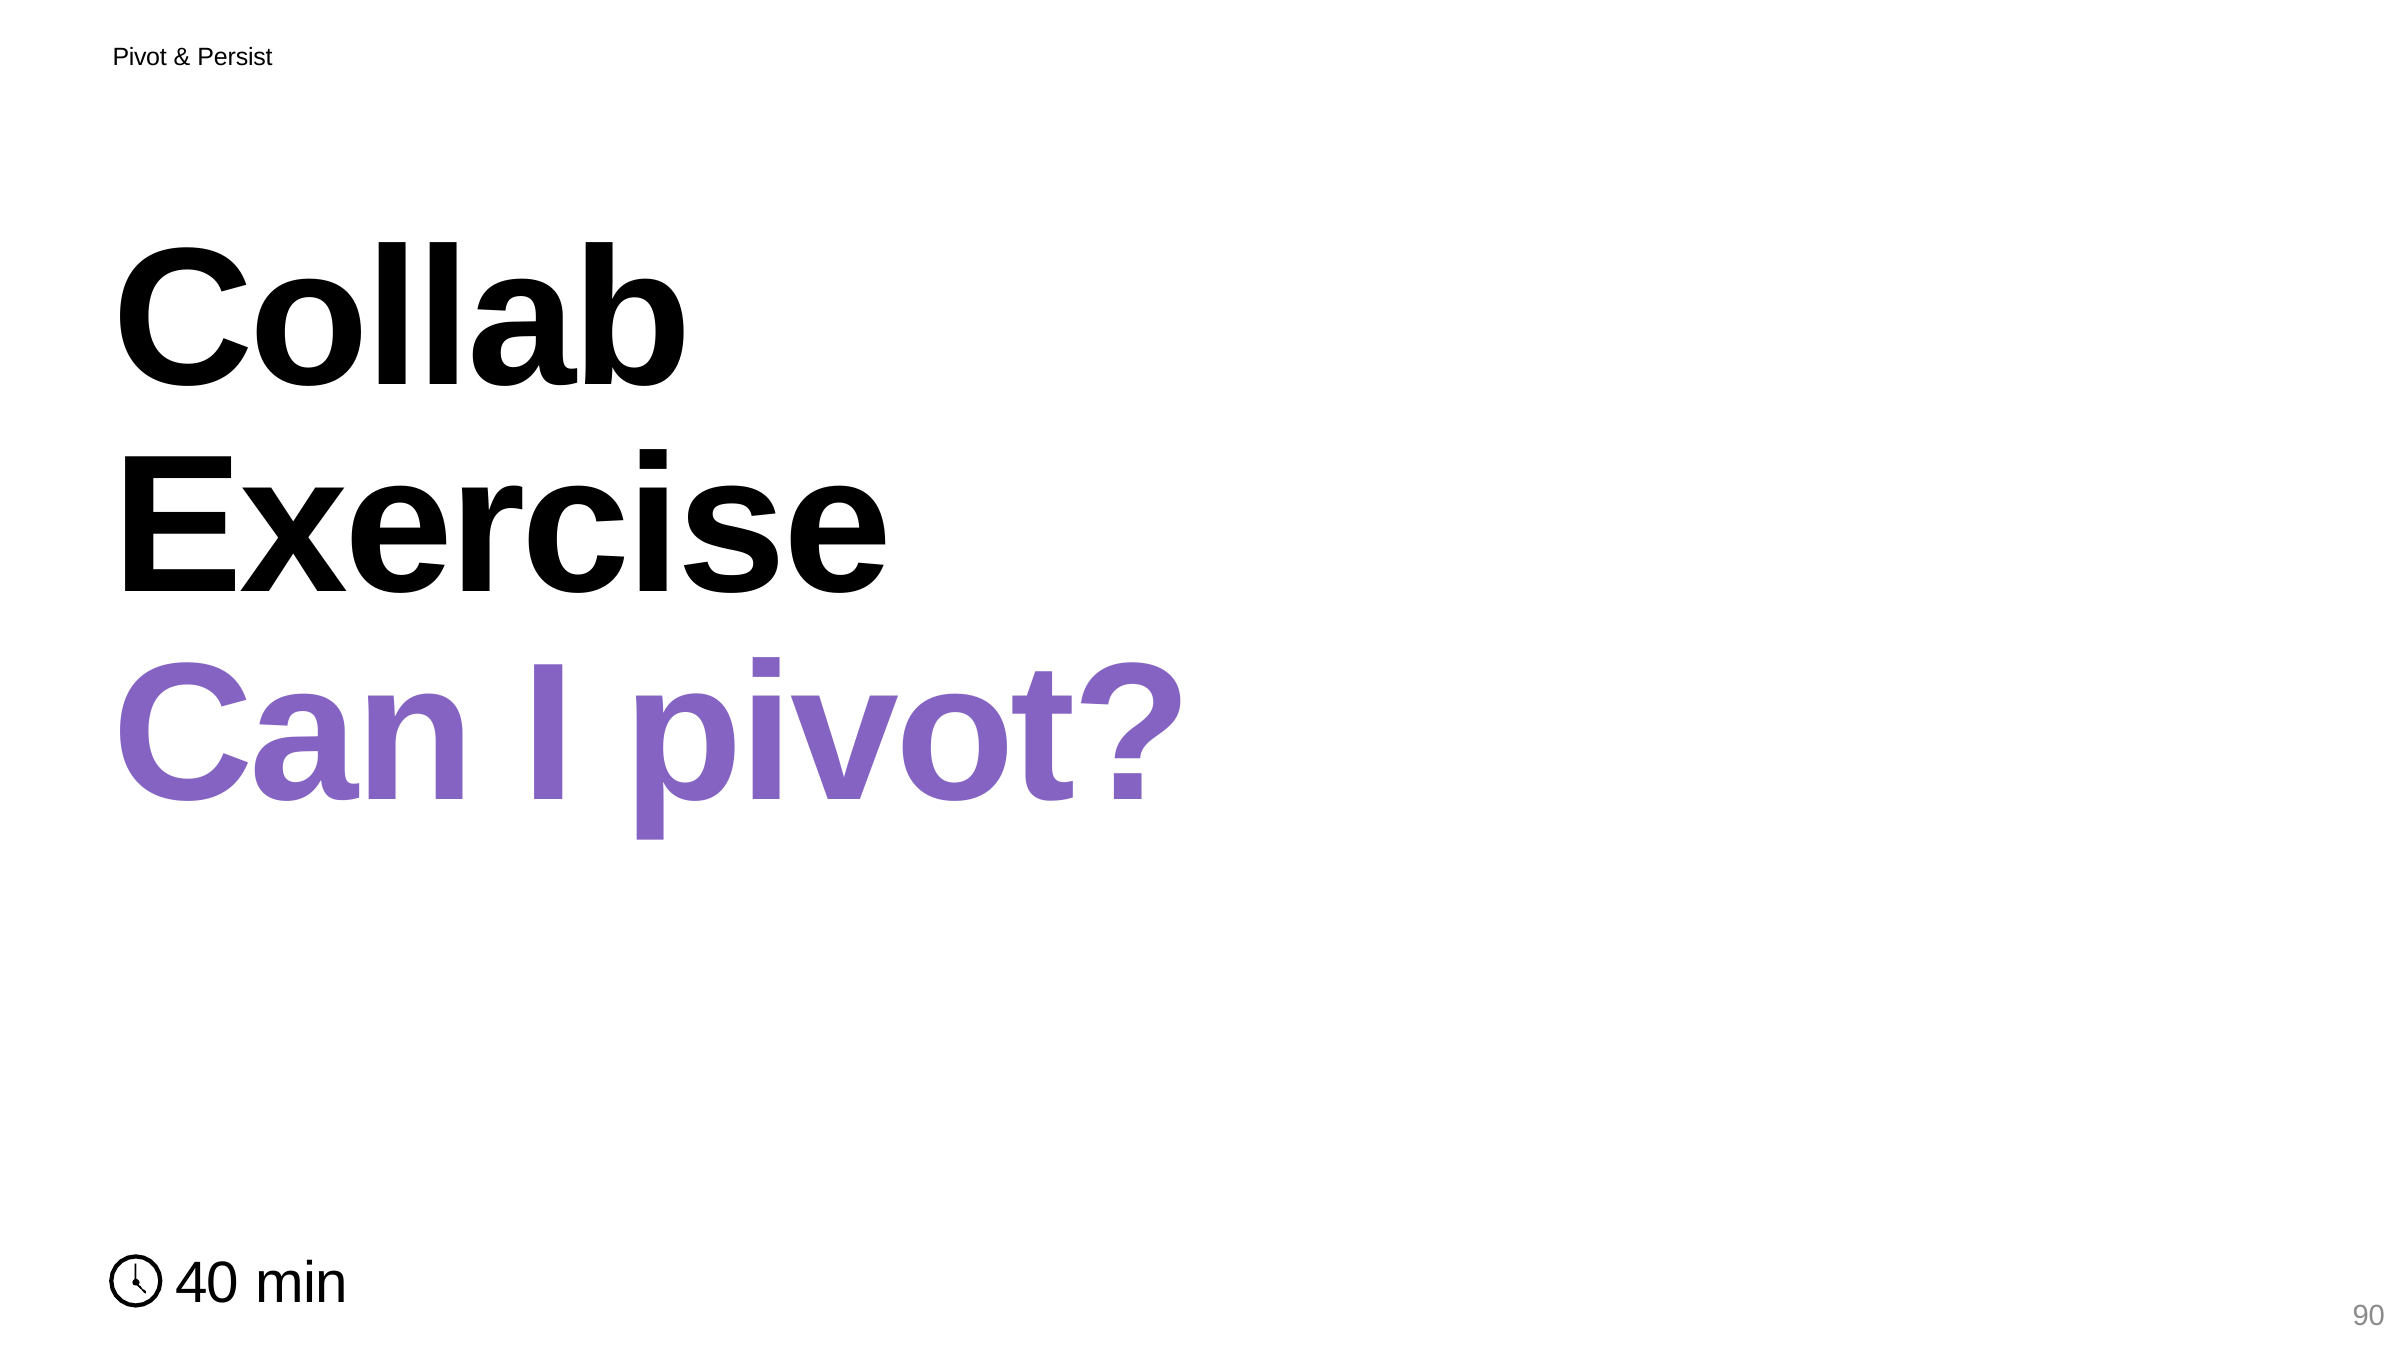

# Collab Exercise Can I pivot?
40 min

90